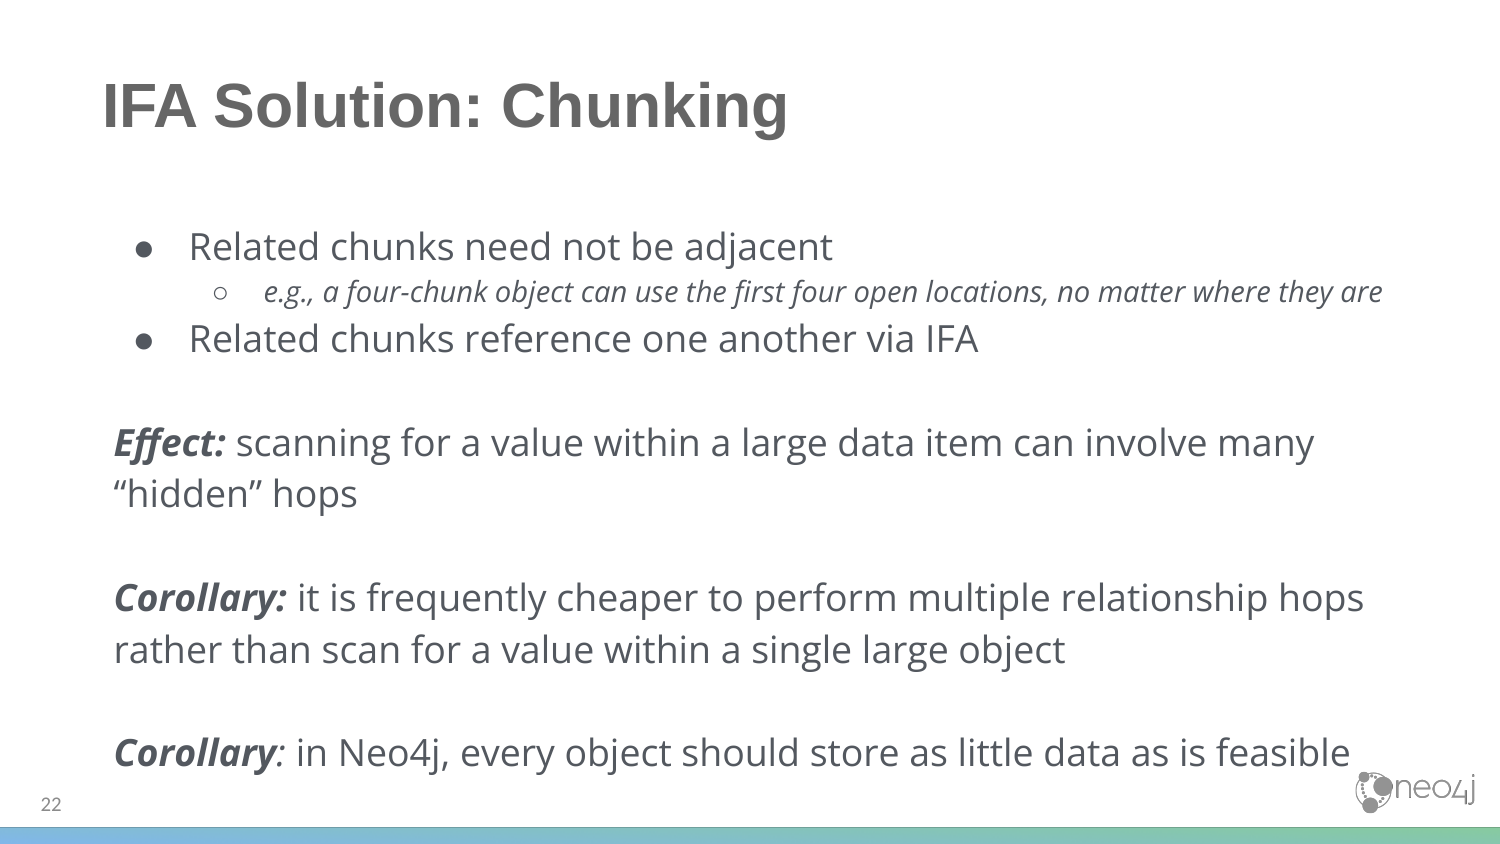

# IFA Solution: Chunking
Related chunks need not be adjacent
e.g., a four-chunk object can use the first four open locations, no matter where they are
Related chunks reference one another via IFA

Effect: scanning for a value within a large data item can involve many “hidden” hops

Corollary: it is frequently cheaper to perform multiple relationship hops rather than scan for a value within a single large object

Corollary: in Neo4j, every object should store as little data as is feasible
22